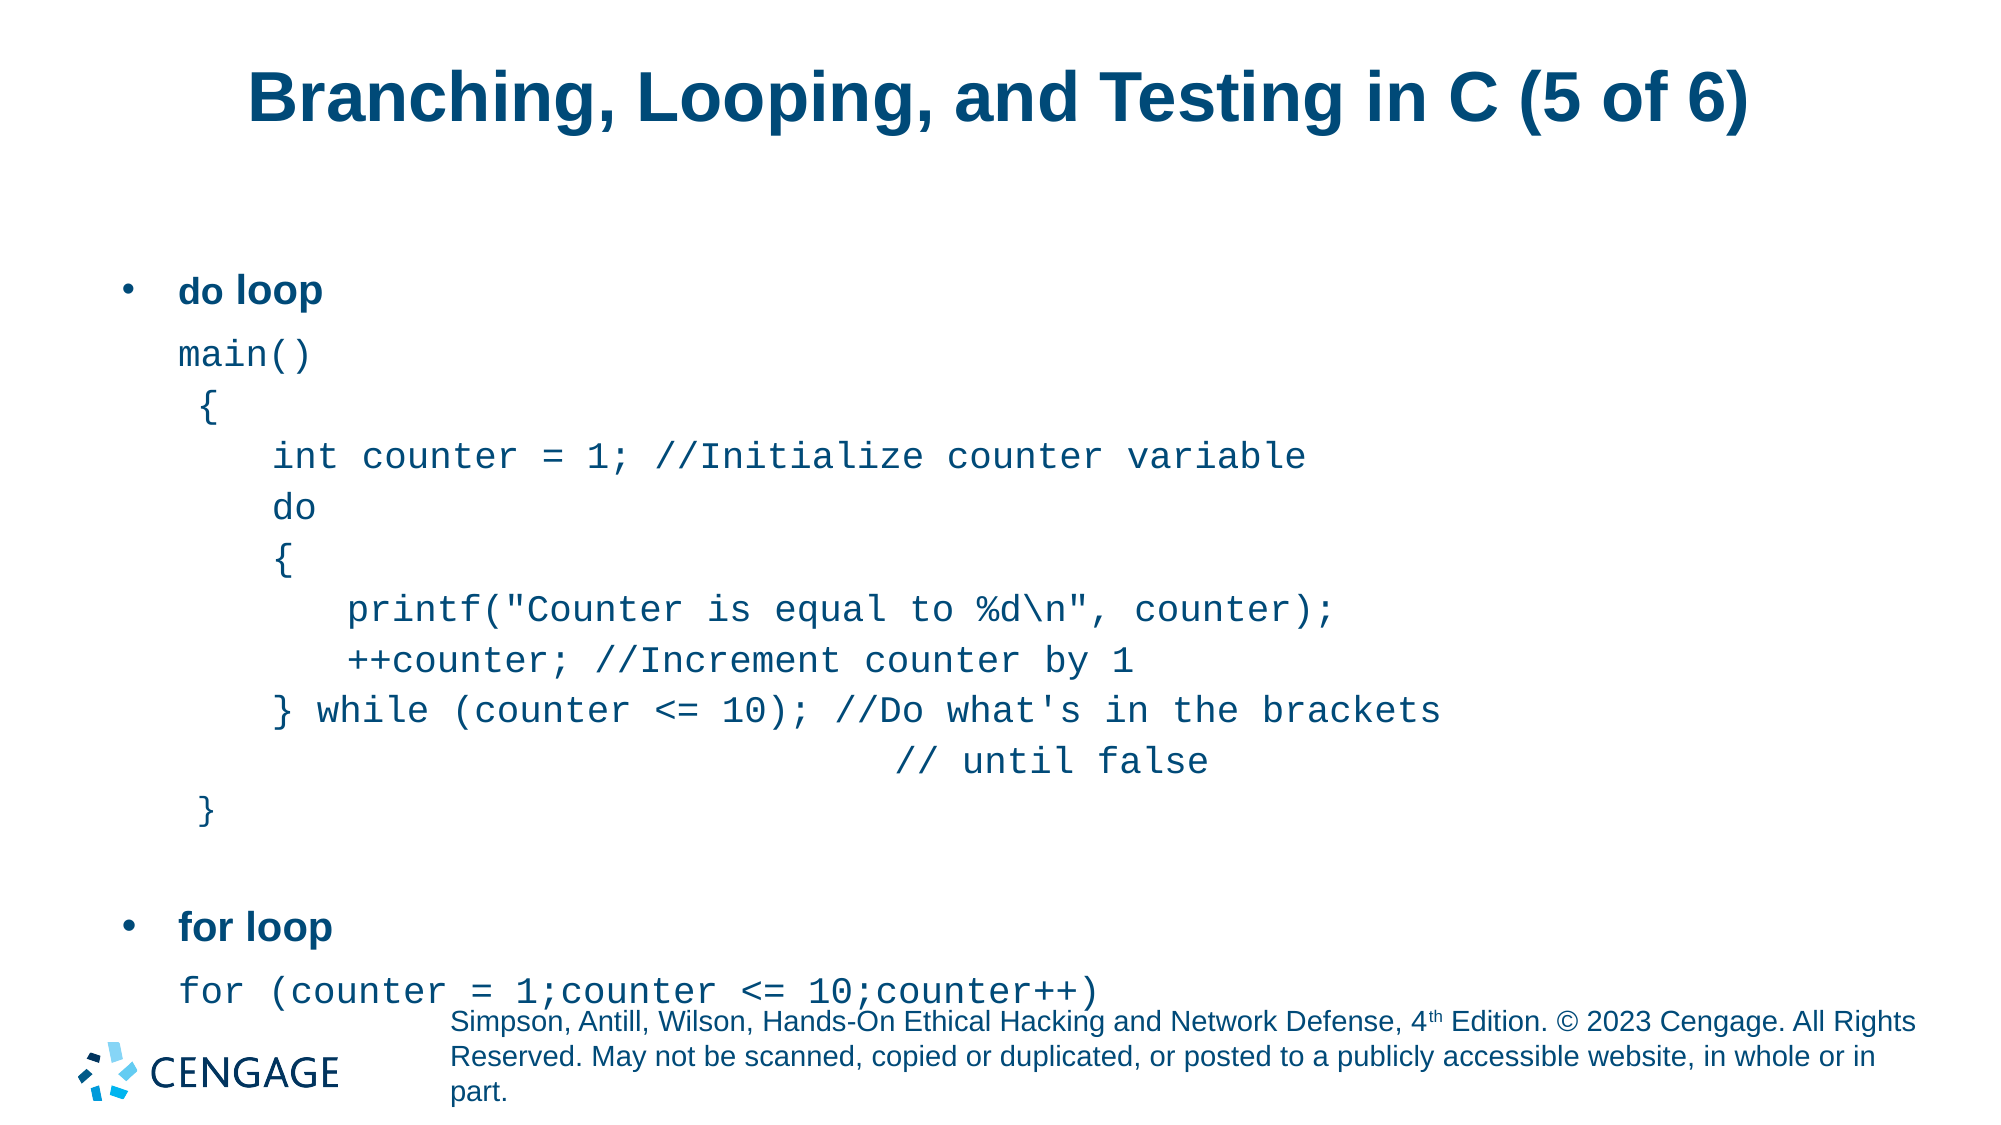

# Branching, Looping, and Testing in C (5 of 6)
do loop
	main()
{
int counter = 1; //Initialize counter variable
do
{
printf("Counter is equal to %d\n", counter);
++counter; //Increment counter by 1
} while (counter <= 10); //Do what's in the brackets
				      // until false
}

for loop
	for (counter = 1;counter <= 10;counter++)